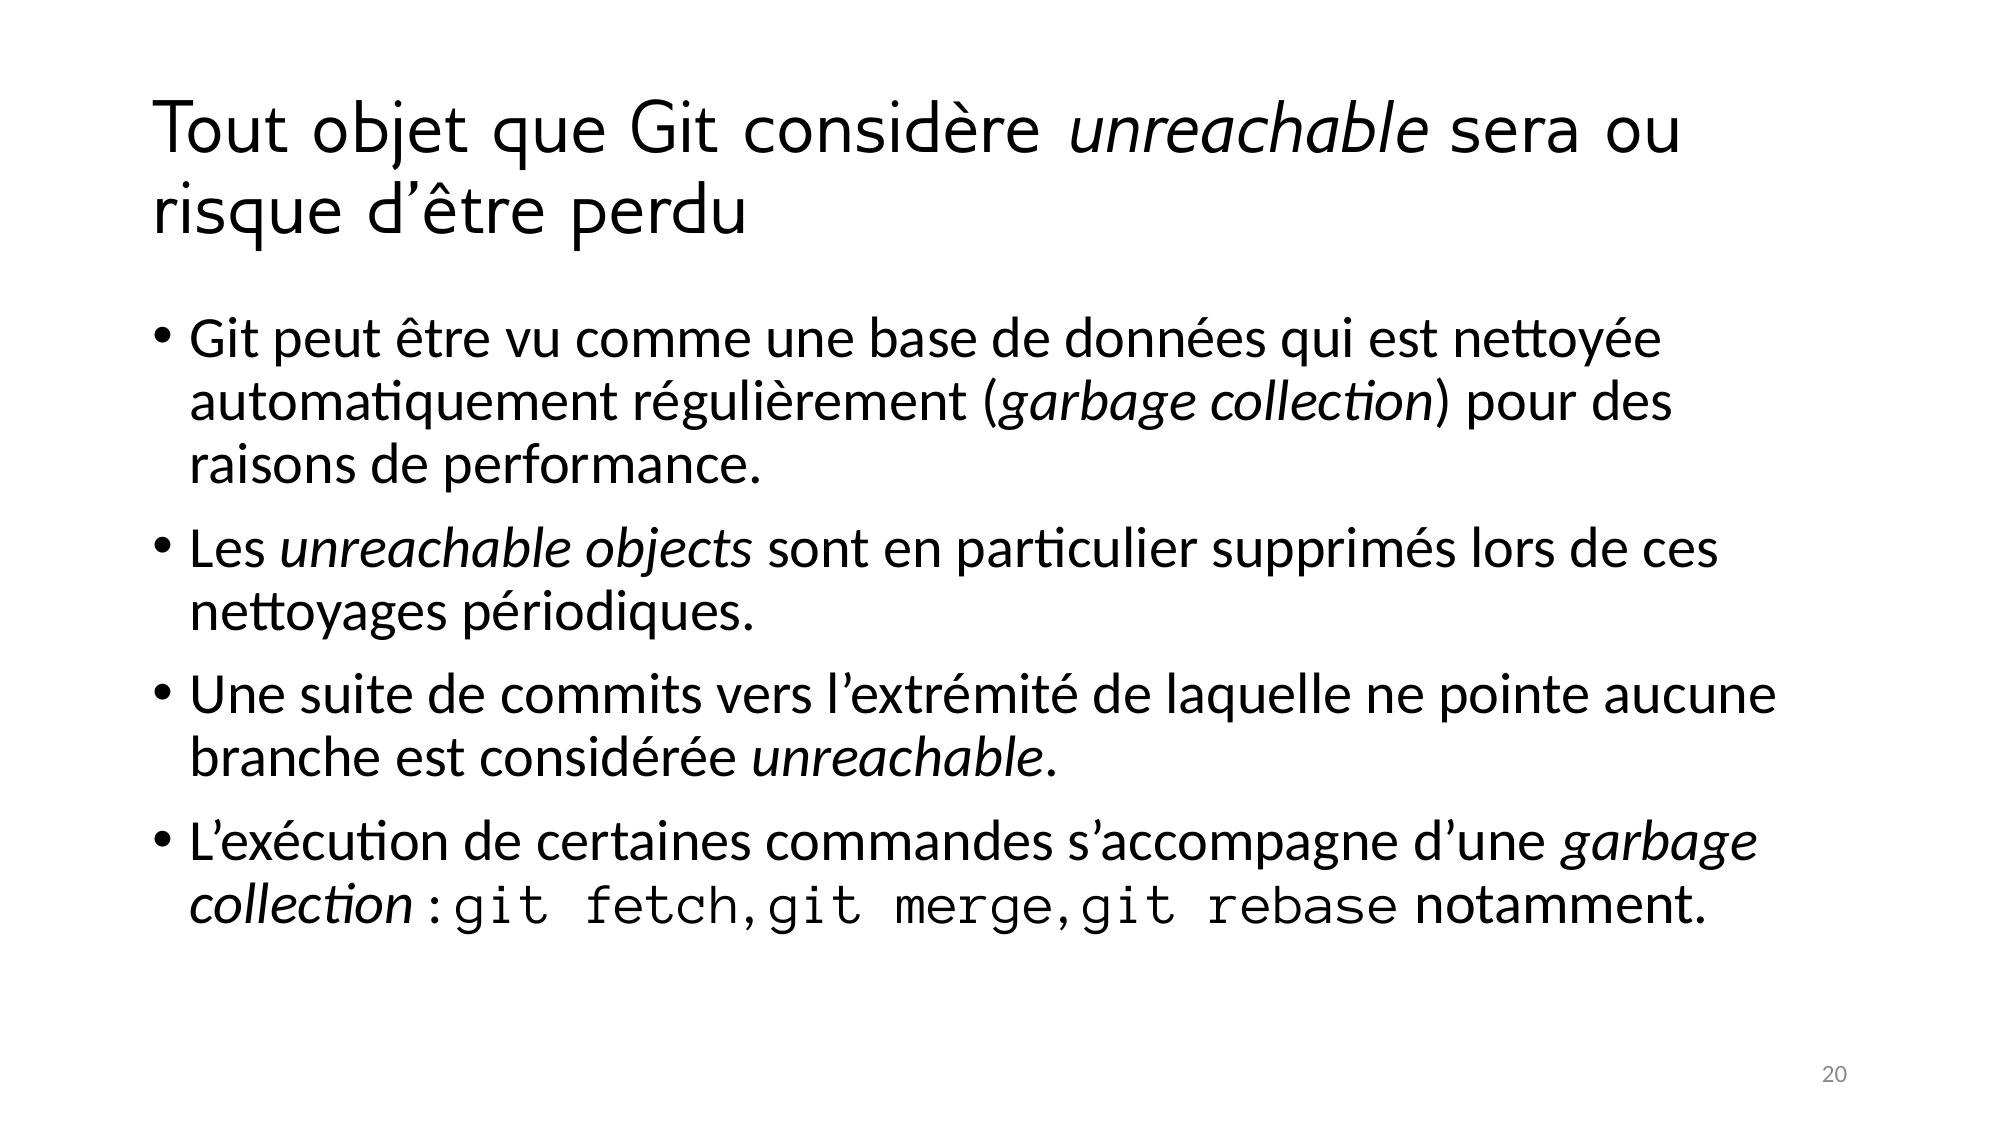

# Tout objet que Git considère unreachable sera ou risque d’être perdu
Git peut être vu comme une base de données qui est nettoyée automatiquement régulièrement (garbage collection) pour des raisons de performance.
Les unreachable objects sont en particulier supprimés lors de ces nettoyages périodiques.
Une suite de commits vers l’extrémité de laquelle ne pointe aucune branche est considérée unreachable.
L’exécution de certaines commandes s’accompagne d’une garbage collection : git fetch, git merge, git rebase notamment.
20